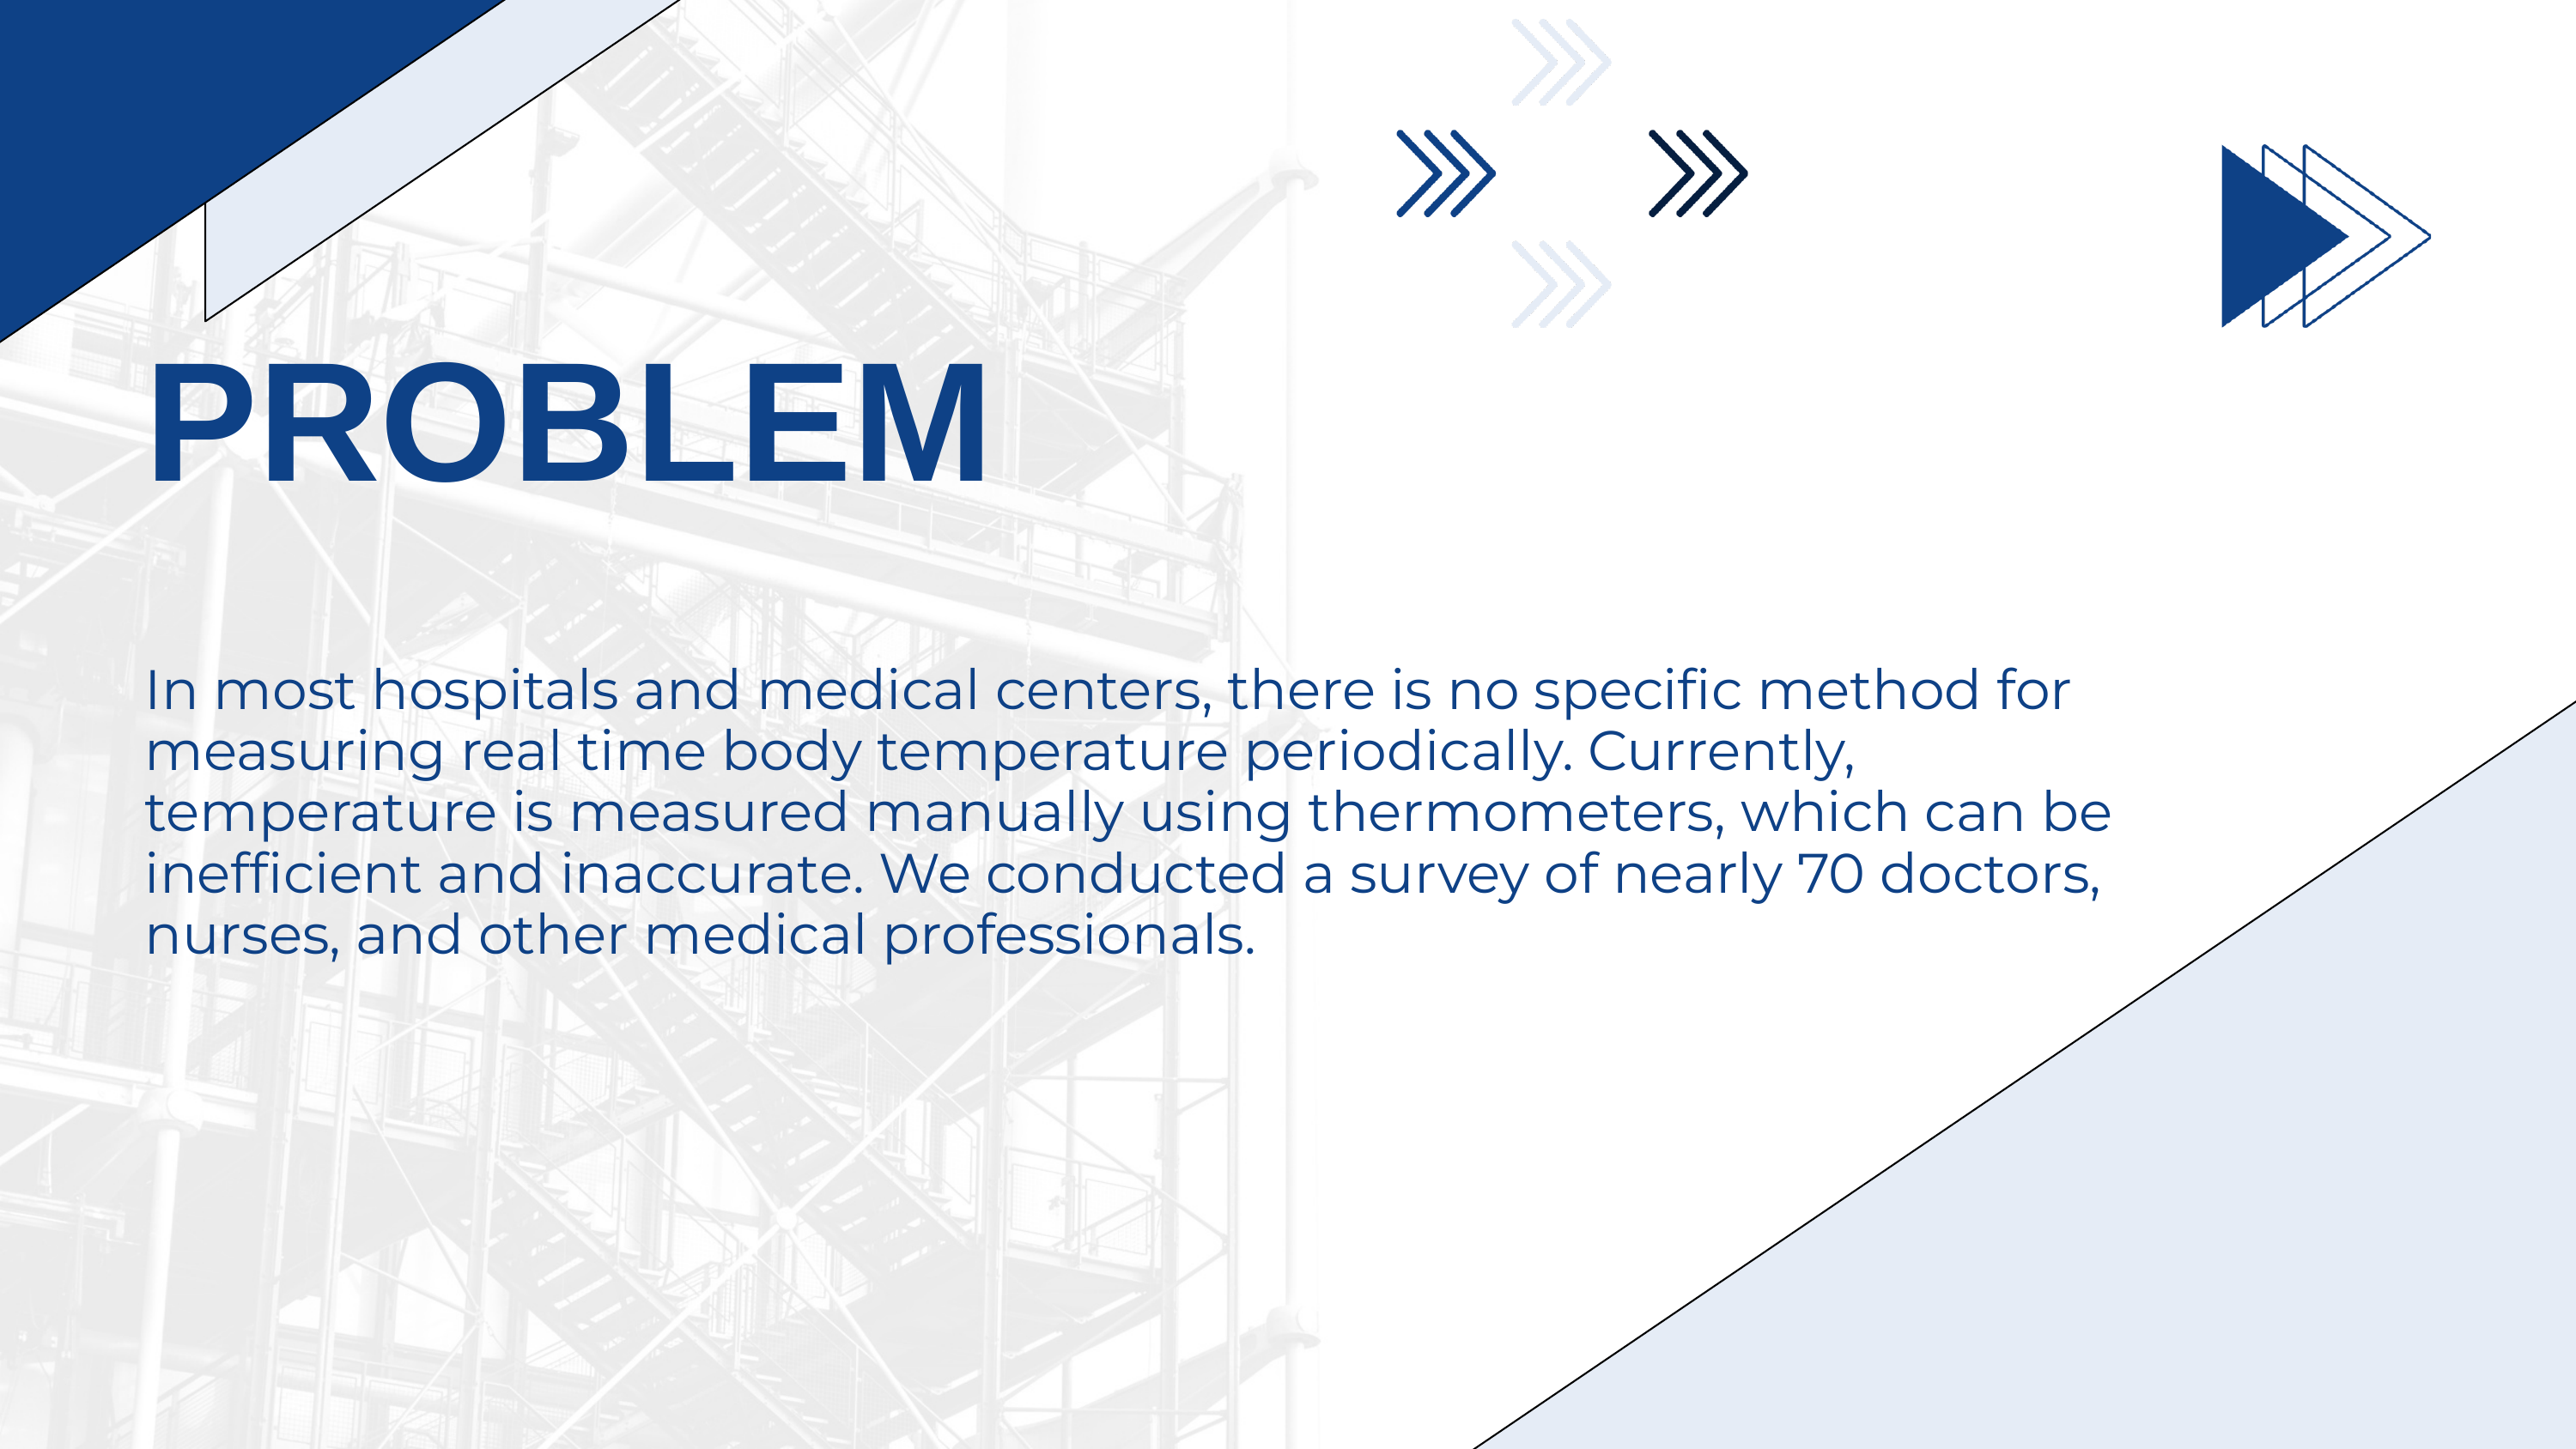

PROBLEM

In most hospitals and medical centers, there is no specific method for measuring real time body temperature periodically. Currently, temperature is measured manually using thermometers, which can be inefficient and inaccurate. We conducted a survey of nearly 70 doctors, nurses, and other medical professionals.